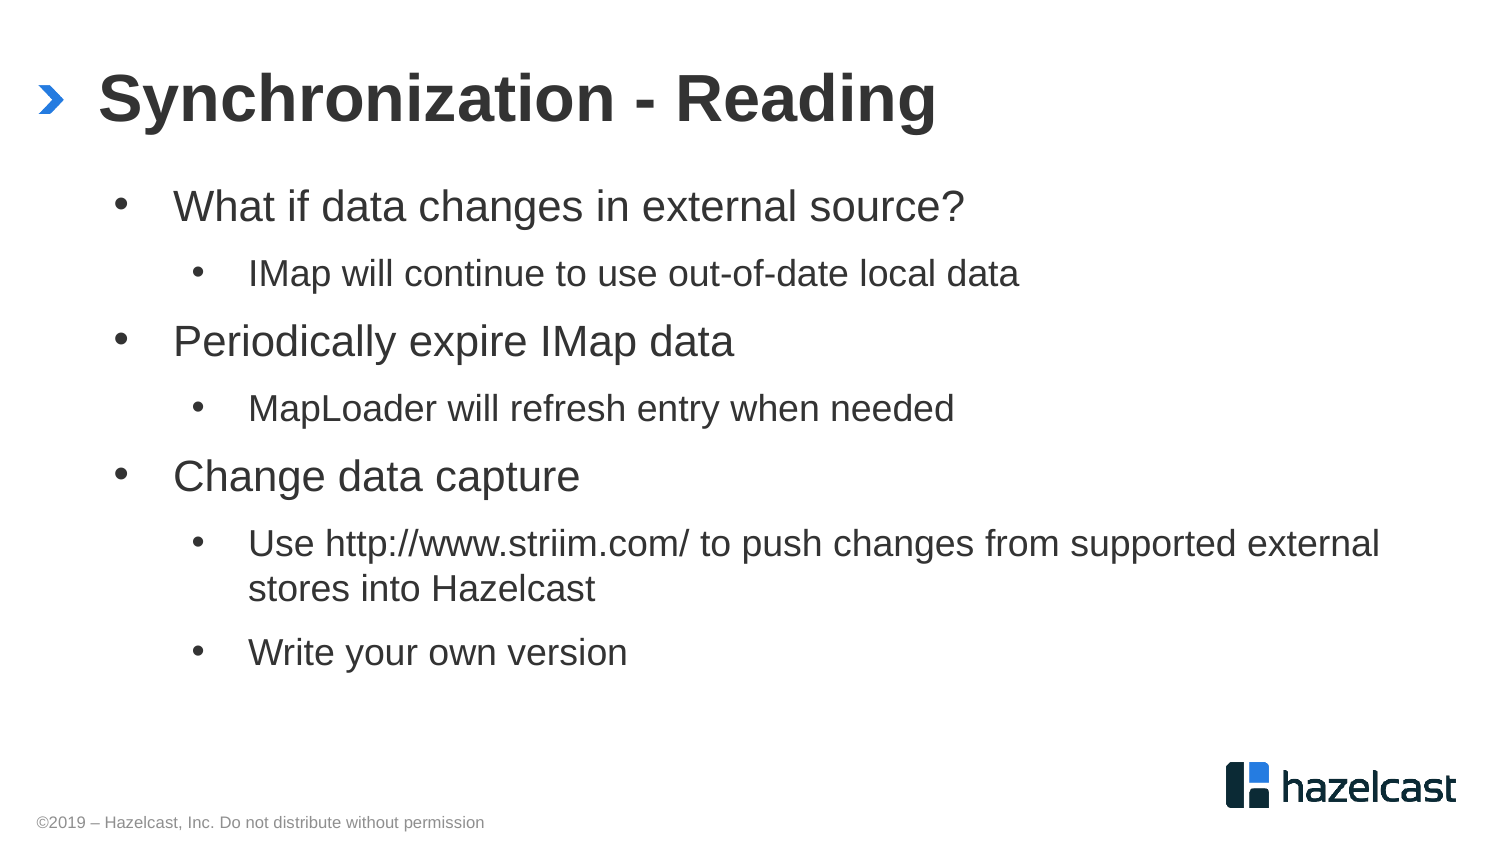

# Synchronization - Reading
What if data changes in external source?
IMap will continue to use out-of-date local data
Periodically expire IMap data
MapLoader will refresh entry when needed
Change data capture
Use http://www.striim.com/ to push changes from supported external stores into Hazelcast
Write your own version

©2019 – Hazelcast, Inc. Do not distribute without permission